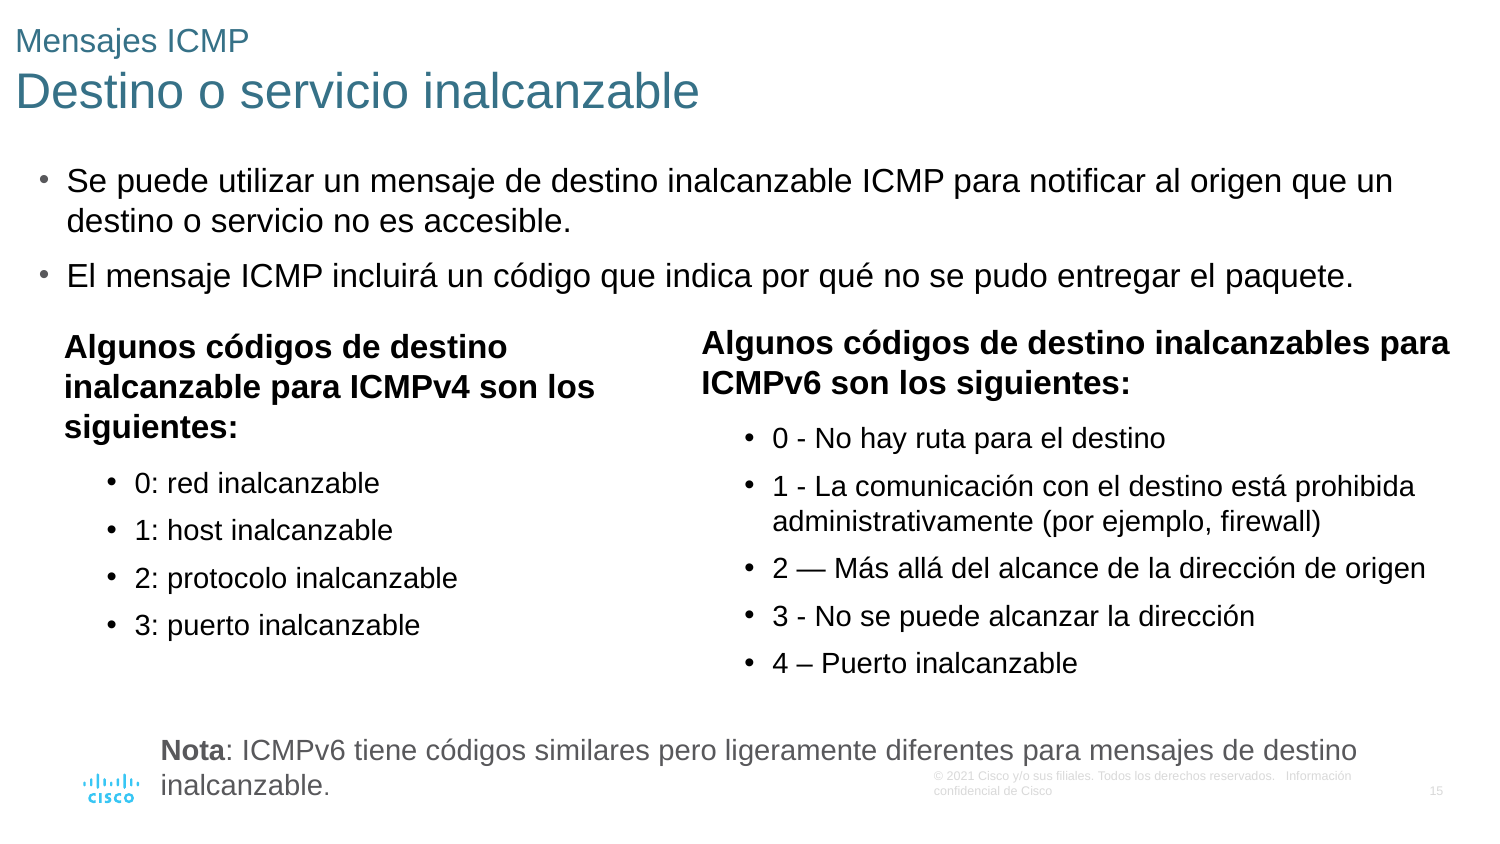

# Mensajes ICMP Destino o servicio inalcanzable
Se puede utilizar un mensaje de destino inalcanzable ICMP para notificar al origen que un destino o servicio no es accesible.
El mensaje ICMP incluirá un código que indica por qué no se pudo entregar el paquete.

Algunos códigos de destino inalcanzables para ICMPv6 son los siguientes:
0 - No hay ruta para el destino
1 - La comunicación con el destino está prohibida administrativamente (por ejemplo, firewall)
2 — Más allá del alcance de la dirección de origen
3 - No se puede alcanzar la dirección
4 – Puerto inalcanzable

Algunos códigos de destino inalcanzable para ICMPv4 son los siguientes:
0: red inalcanzable
1: host inalcanzable
2: protocolo inalcanzable
3: puerto inalcanzable

Nota: ICMPv6 tiene códigos similares pero ligeramente diferentes para mensajes de destino inalcanzable.